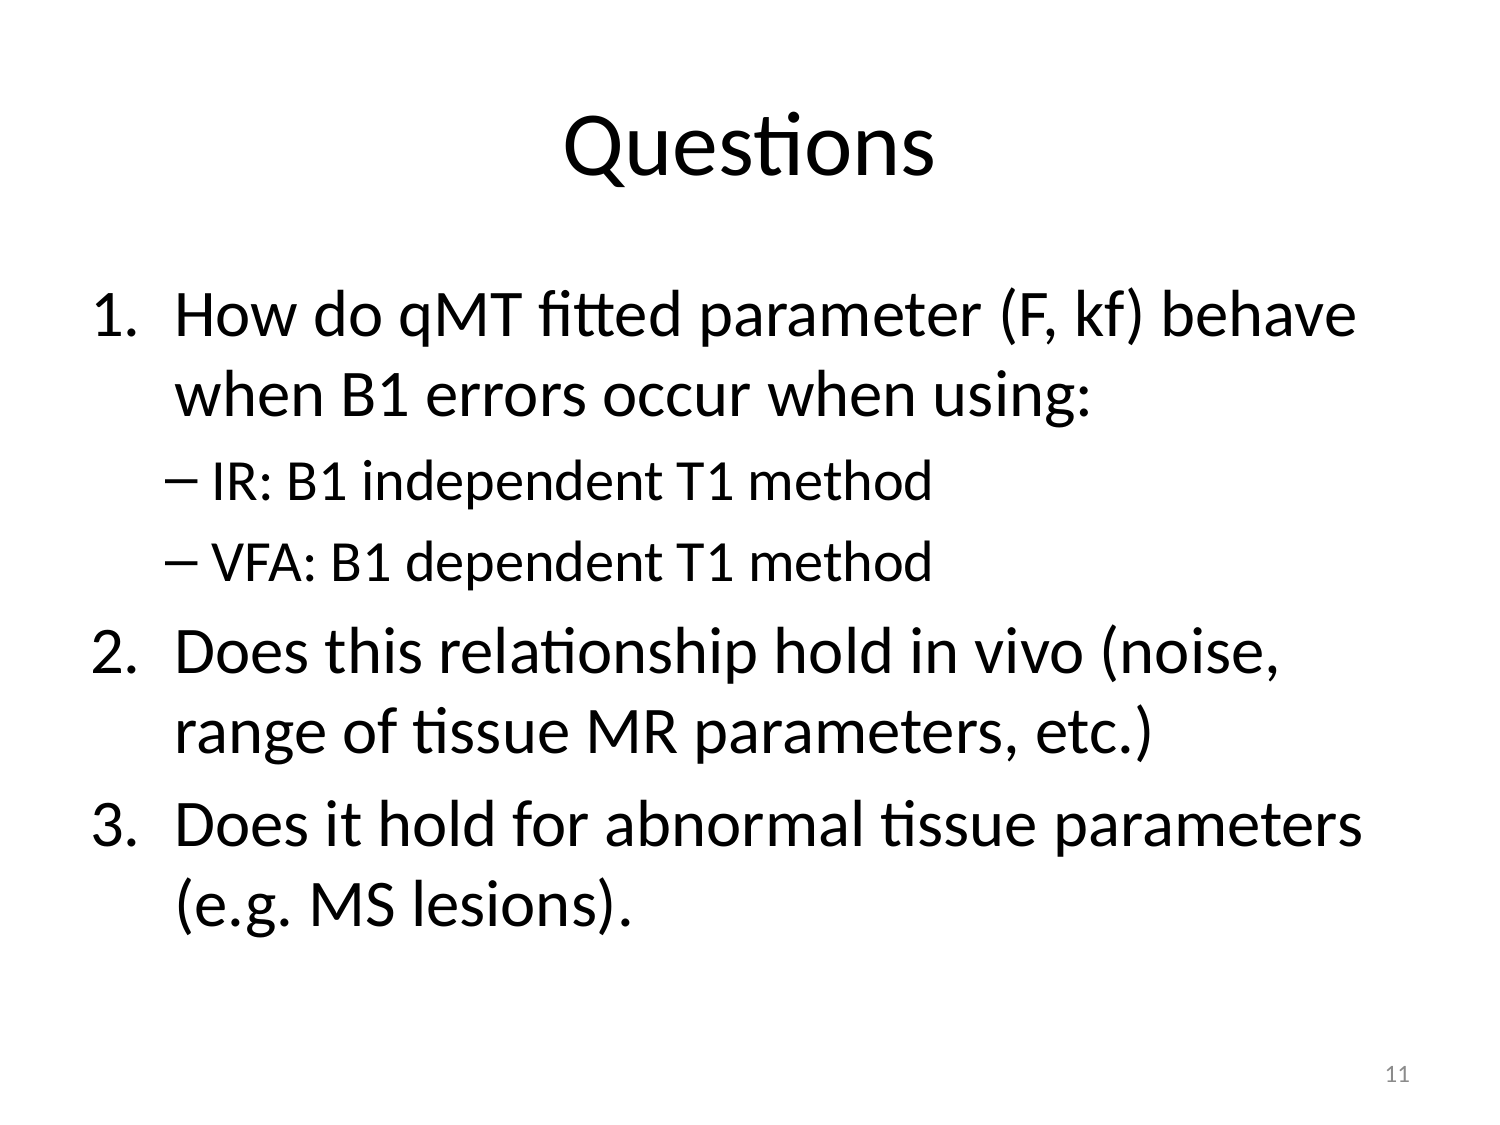

# Questions
How do qMT fitted parameter (F, kf) behave when B1 errors occur when using:
IR: B1 independent T1 method
VFA: B1 dependent T1 method
Does this relationship hold in vivo (noise, range of tissue MR parameters, etc.)
Does it hold for abnormal tissue parameters (e.g. MS lesions).

11